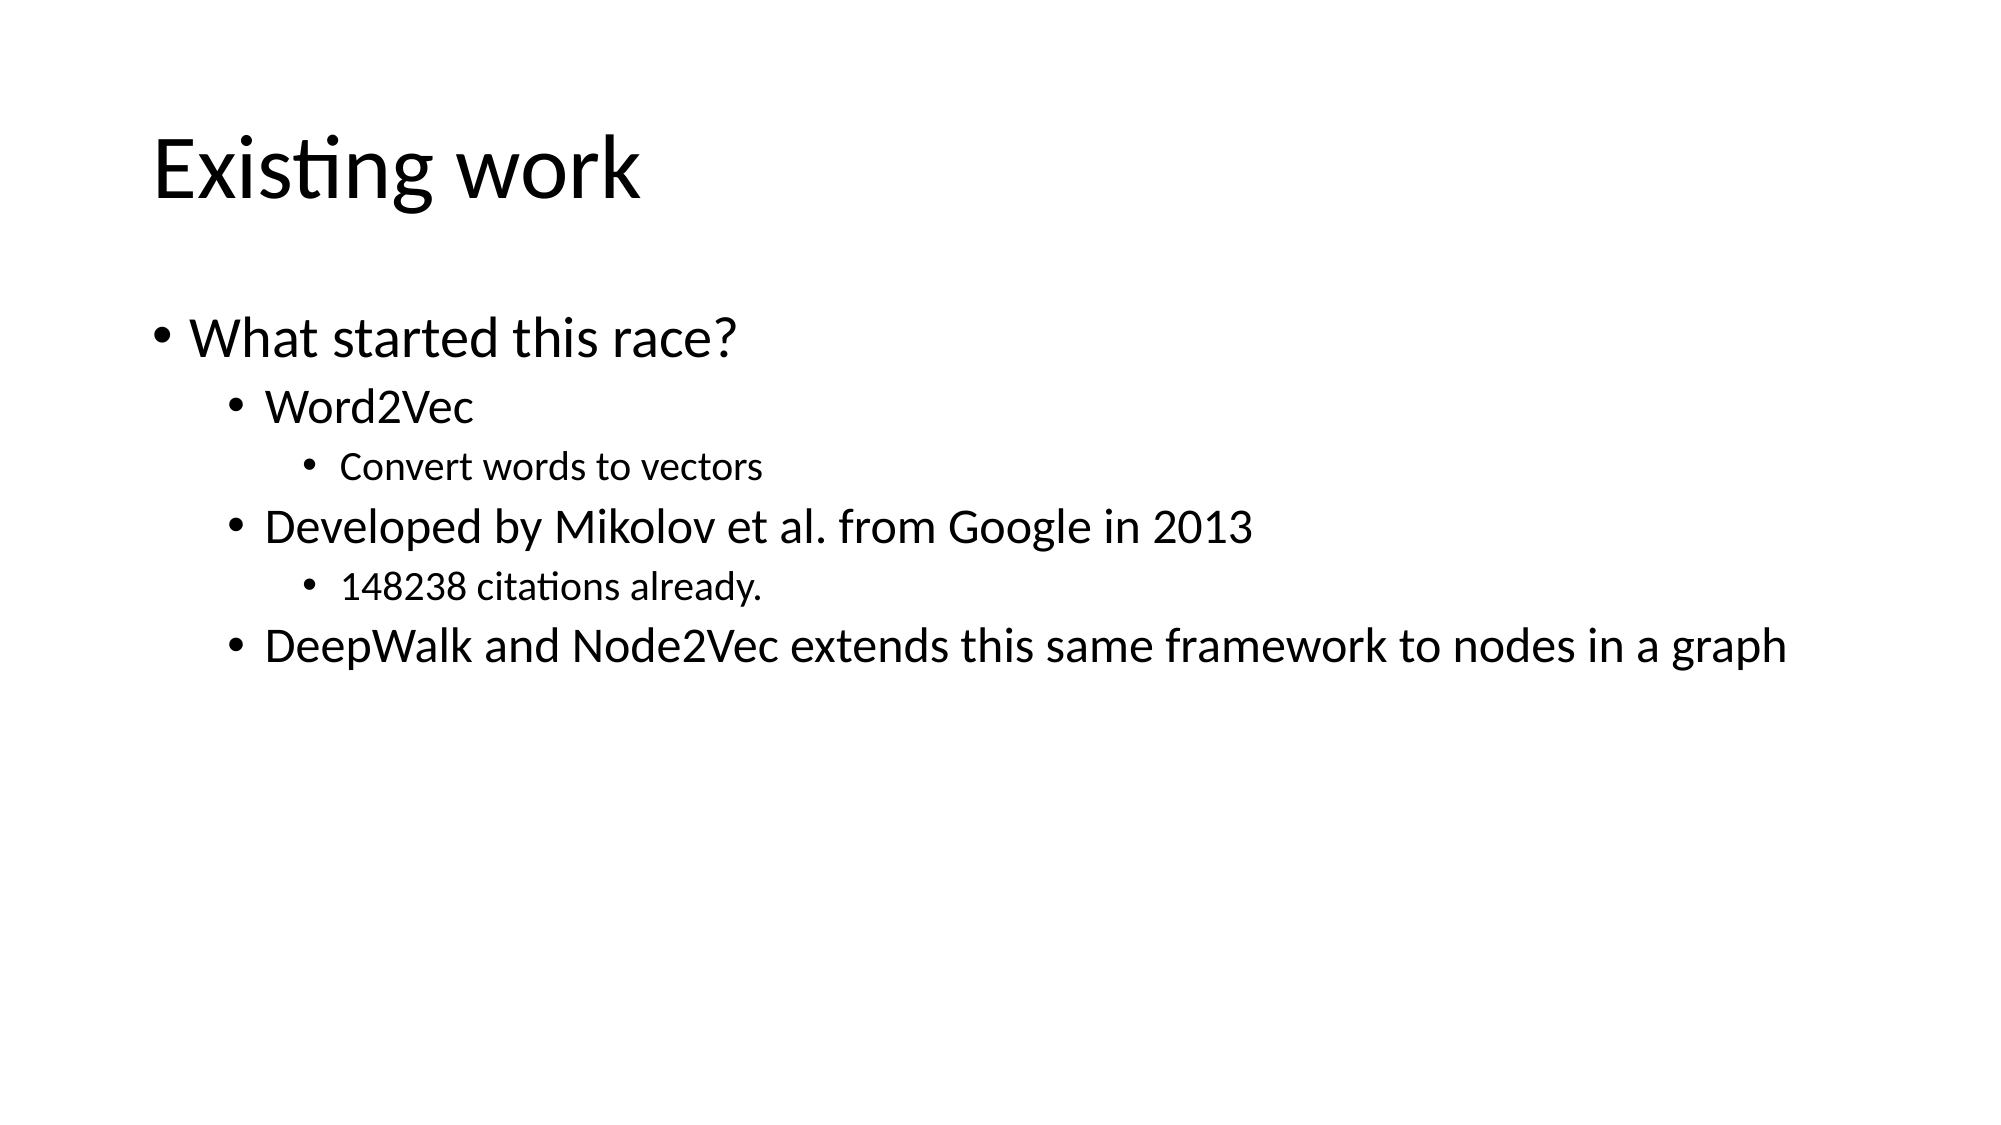

# Existing work
What started this race?
Word2Vec
Convert words to vectors
Developed by Mikolov et al. from Google in 2013
148238 citations already.
DeepWalk and Node2Vec extends this same framework to nodes in a graph